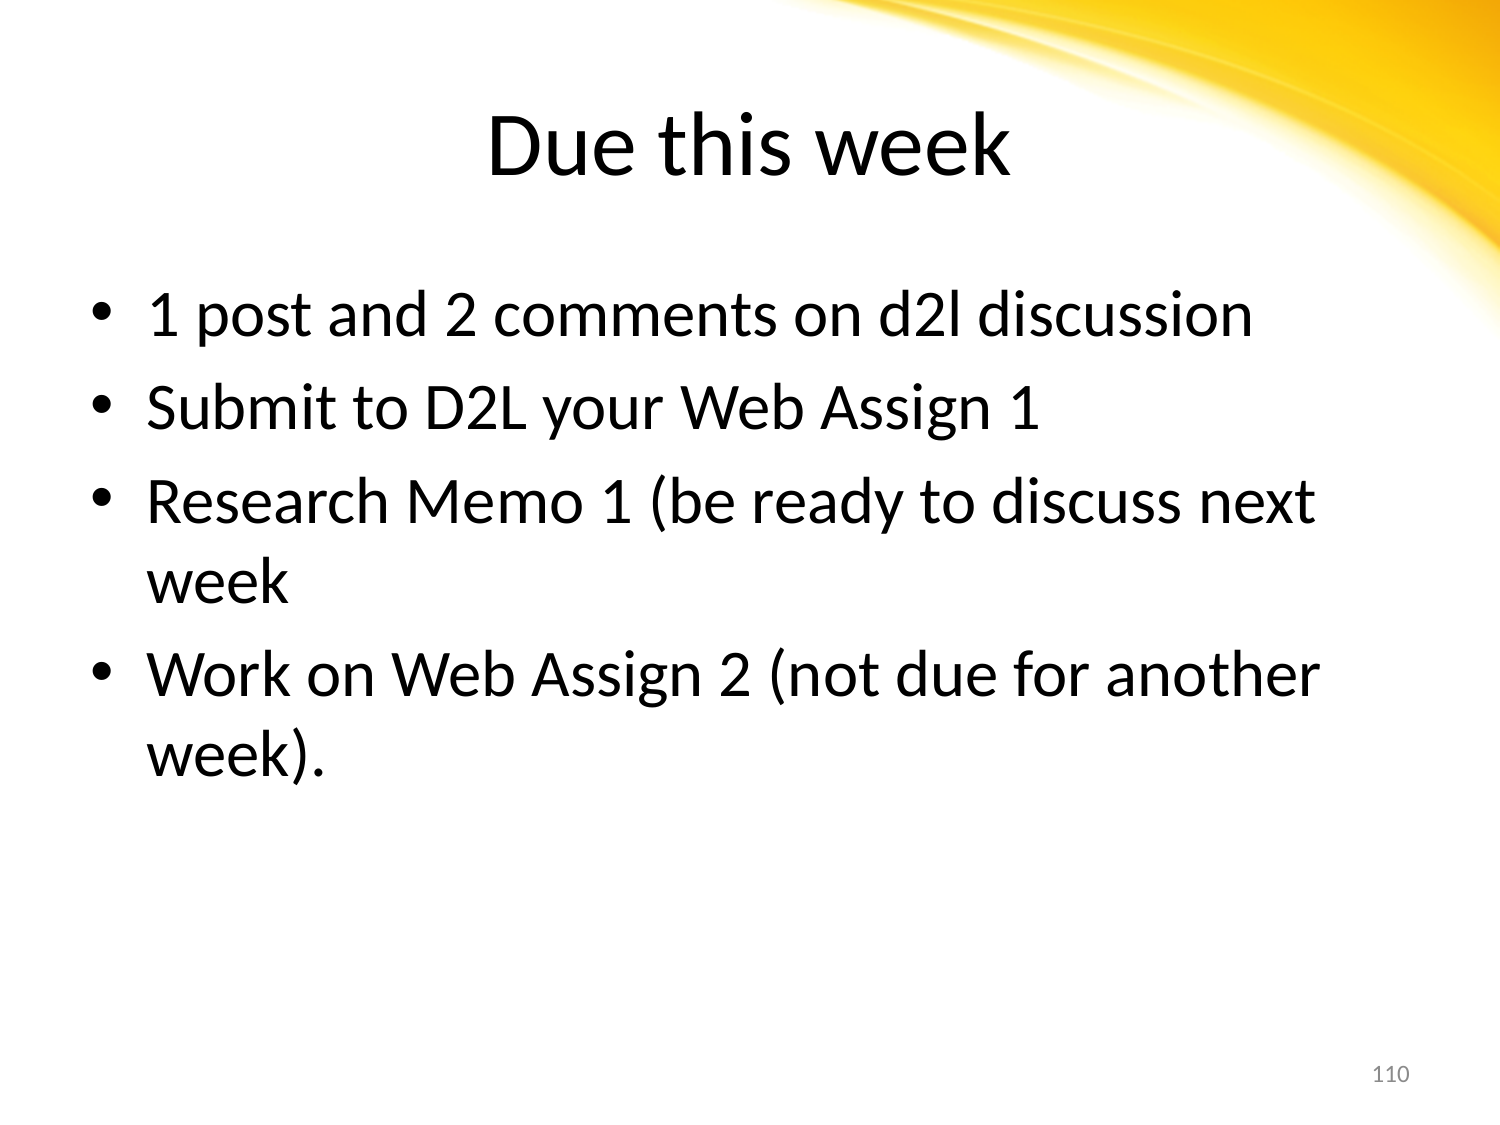

# Due this week
1 post and 2 comments on d2l discussion
Submit to D2L your Web Assign 1
Research Memo 1 (be ready to discuss next week
Work on Web Assign 2 (not due for another week).
110